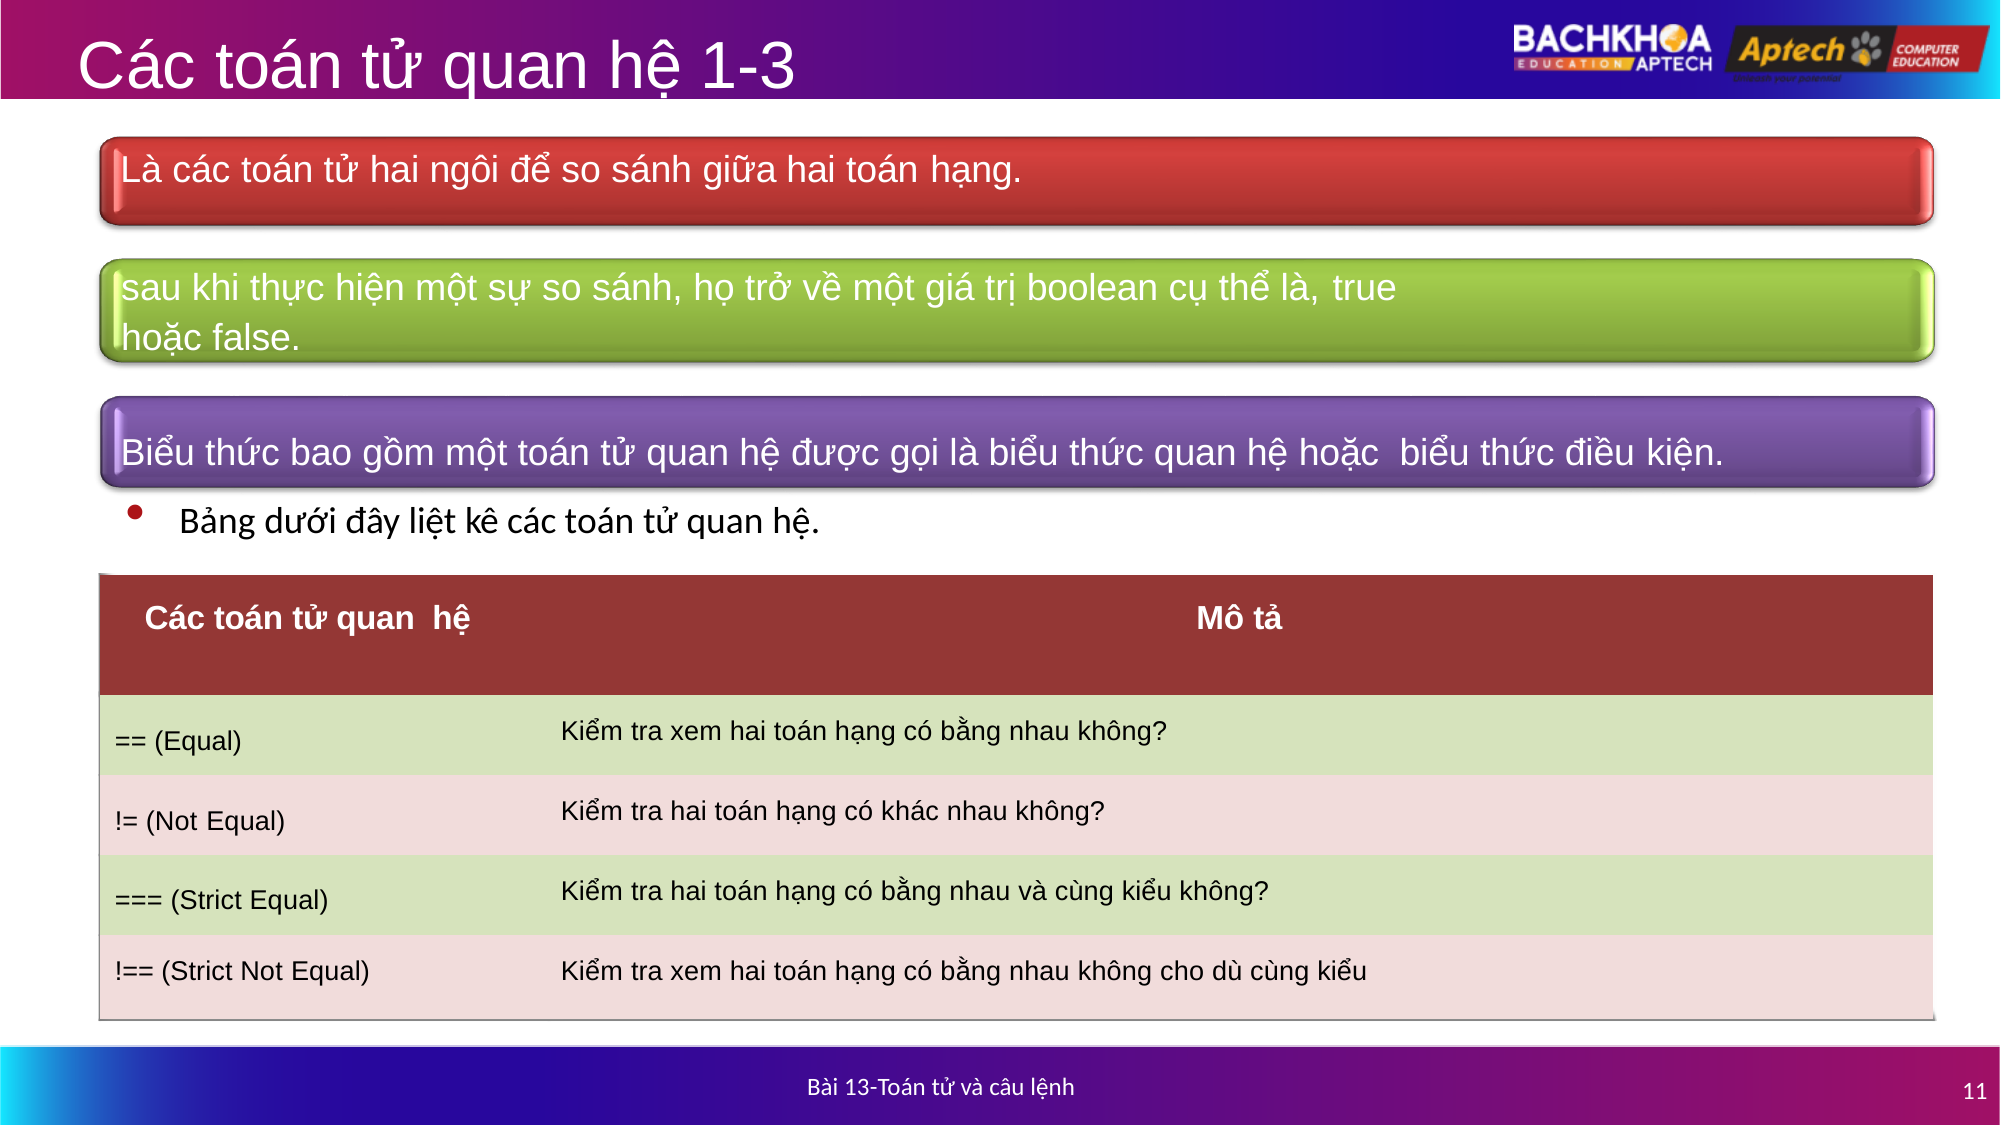

# Các toán tử quan hệ 1-3

Là các toán tử hai ngôi để so sánh giữa hai toán hạng.

sau khi thực hiện một sự so sánh, họ trở về một giá trị boolean cụ thể là, true
hoặc false.

Biểu thức bao gồm một toán tử quan hệ được gọi là biểu thức quan hệ hoặc  biểu thức điều kiện.
Bảng dưới đây liệt kê các toán tử quan hệ.

| Các toán tử quan hệ | Mô tả |
| --- | --- |
| == (Equal) | Kiểm tra xem hai toán hạng có bằng nhau không? |
| != (Not Equal) | Kiểm tra hai toán hạng có khác nhau không? |
| === (Strict Equal) | Kiểm tra hai toán hạng có bằng nhau và cùng kiểu không? |
| !== (Strict Not Equal) | Kiểm tra xem hai toán hạng có bằng nhau không cho dù cùng kiểu |
Bài 13-Toán tử và câu lệnh
11